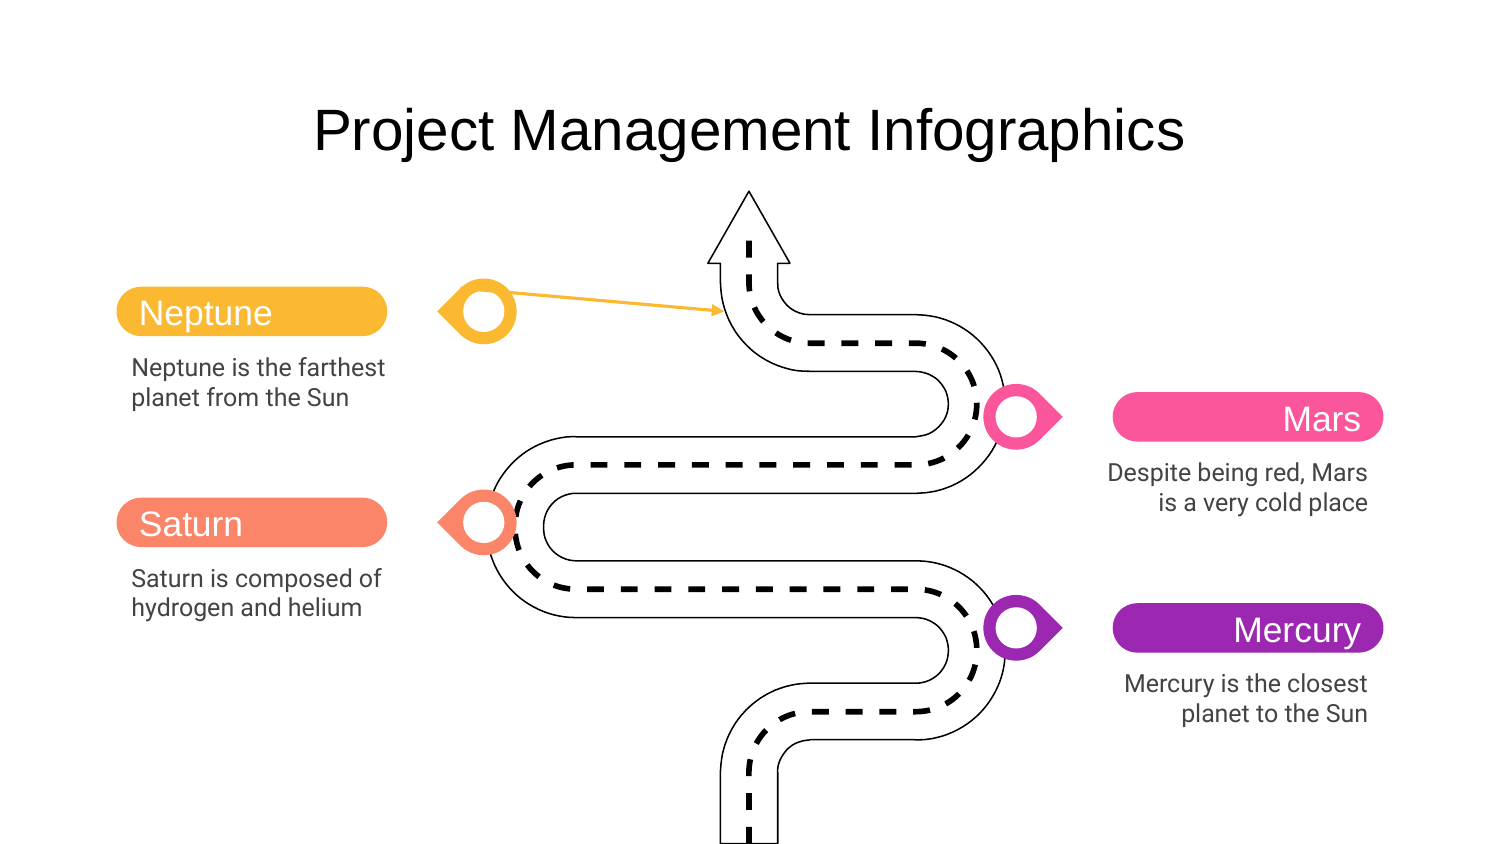

# Project Management Infographics

Neptune
Neptune is the farthest planet from the Sun

Mars
Despite being red, Mars is a very cold place

Saturn
Saturn is composed of hydrogen and helium

Mercury
Mercury is the closest planet to the Sun